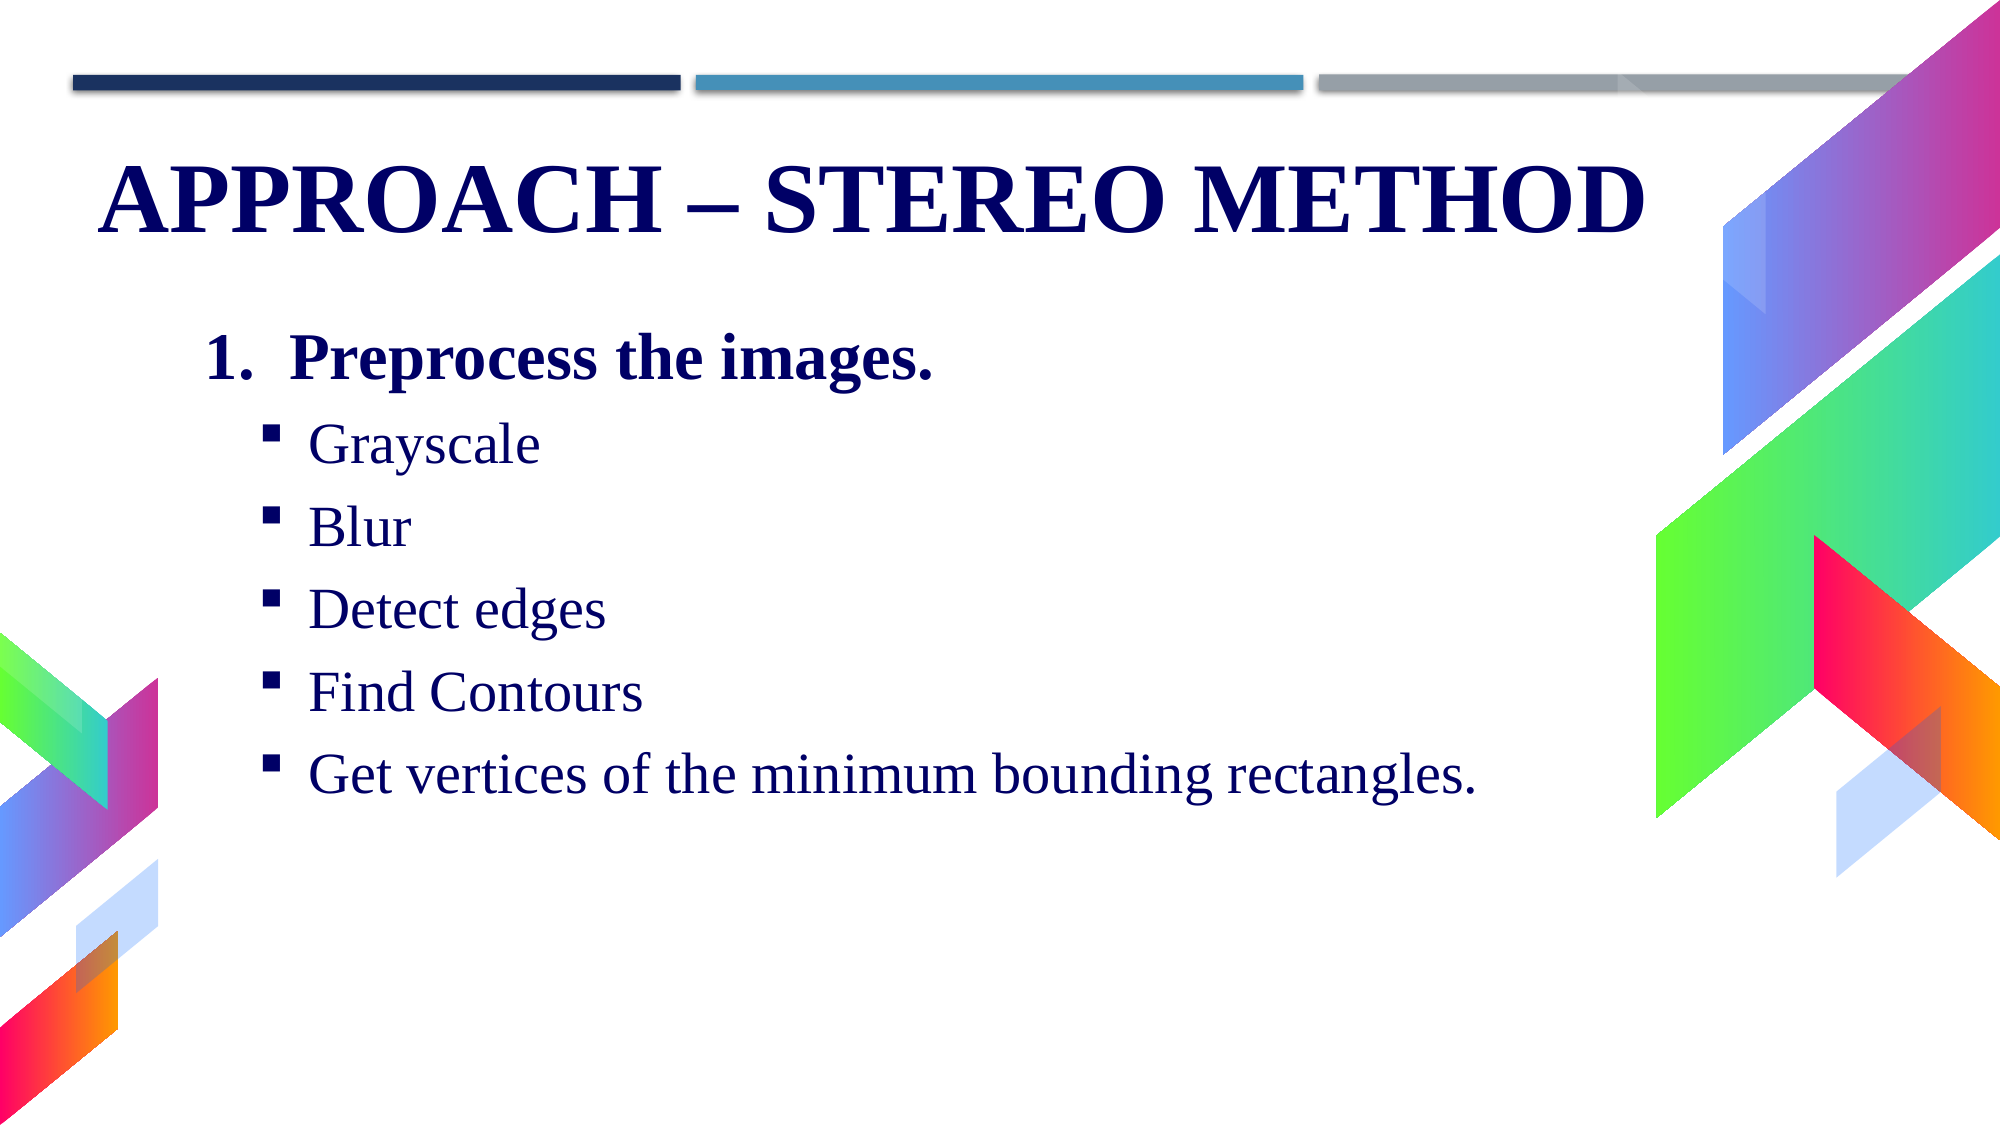

APPROACH – STEREO METHOD
Preprocess the images.
Grayscale
Blur
Detect edges
Find Contours
Get vertices of the minimum bounding rectangles.